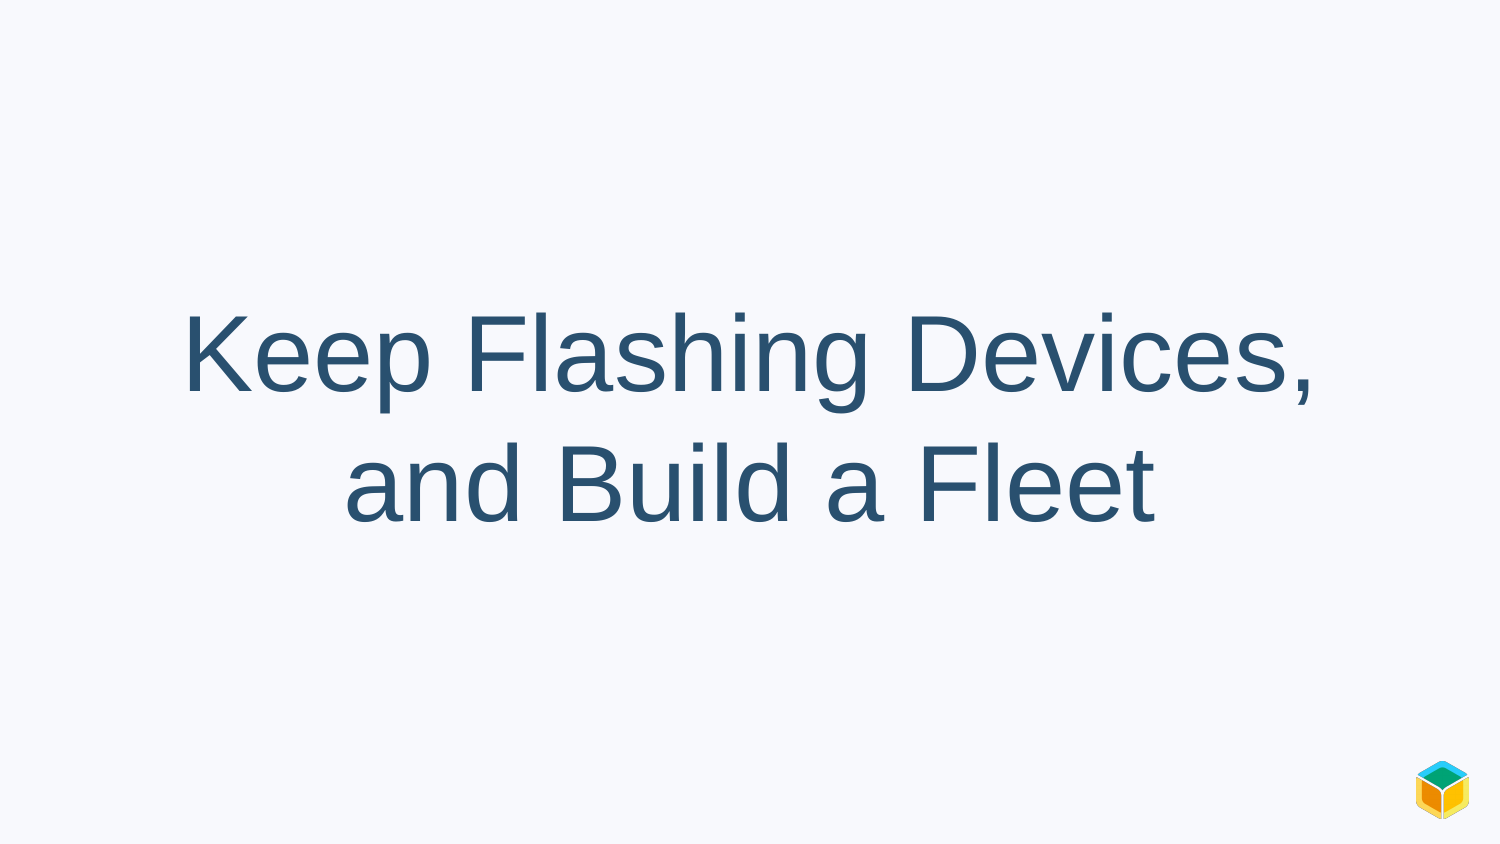

# Keep Flashing Devices, and Build a Fleet